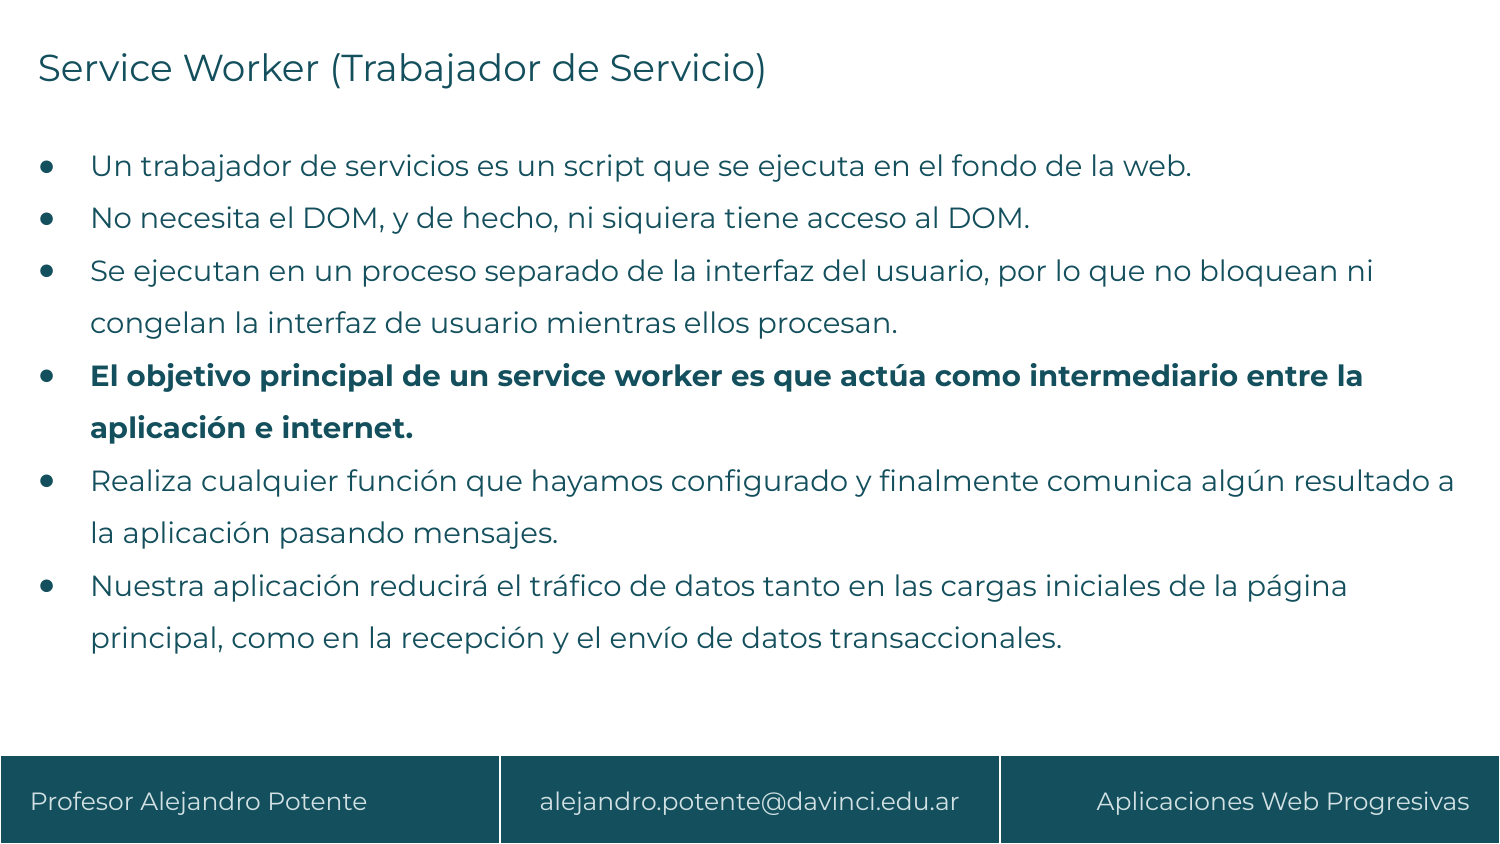

Service Worker (Trabajador de Servicio)
Un trabajador de servicios es un script que se ejecuta en el fondo de la web.
No necesita el DOM, y de hecho, ni siquiera tiene acceso al DOM.
Se ejecutan en un proceso separado de la interfaz del usuario, por lo que no bloquean ni congelan la interfaz de usuario mientras ellos procesan.
El objetivo principal de un service worker es que actúa como intermediario entre la aplicación e internet.
Realiza cualquier función que hayamos configurado y finalmente comunica algún resultado a la aplicación pasando mensajes.
Nuestra aplicación reducirá el tráfico de datos tanto en las cargas iniciales de la página principal, como en la recepción y el envío de datos transaccionales.

| Profesor Alejandro Potente | alejandro.potente@davinci.edu.ar | Aplicaciones Web Progresivas |
| --- | --- | --- |